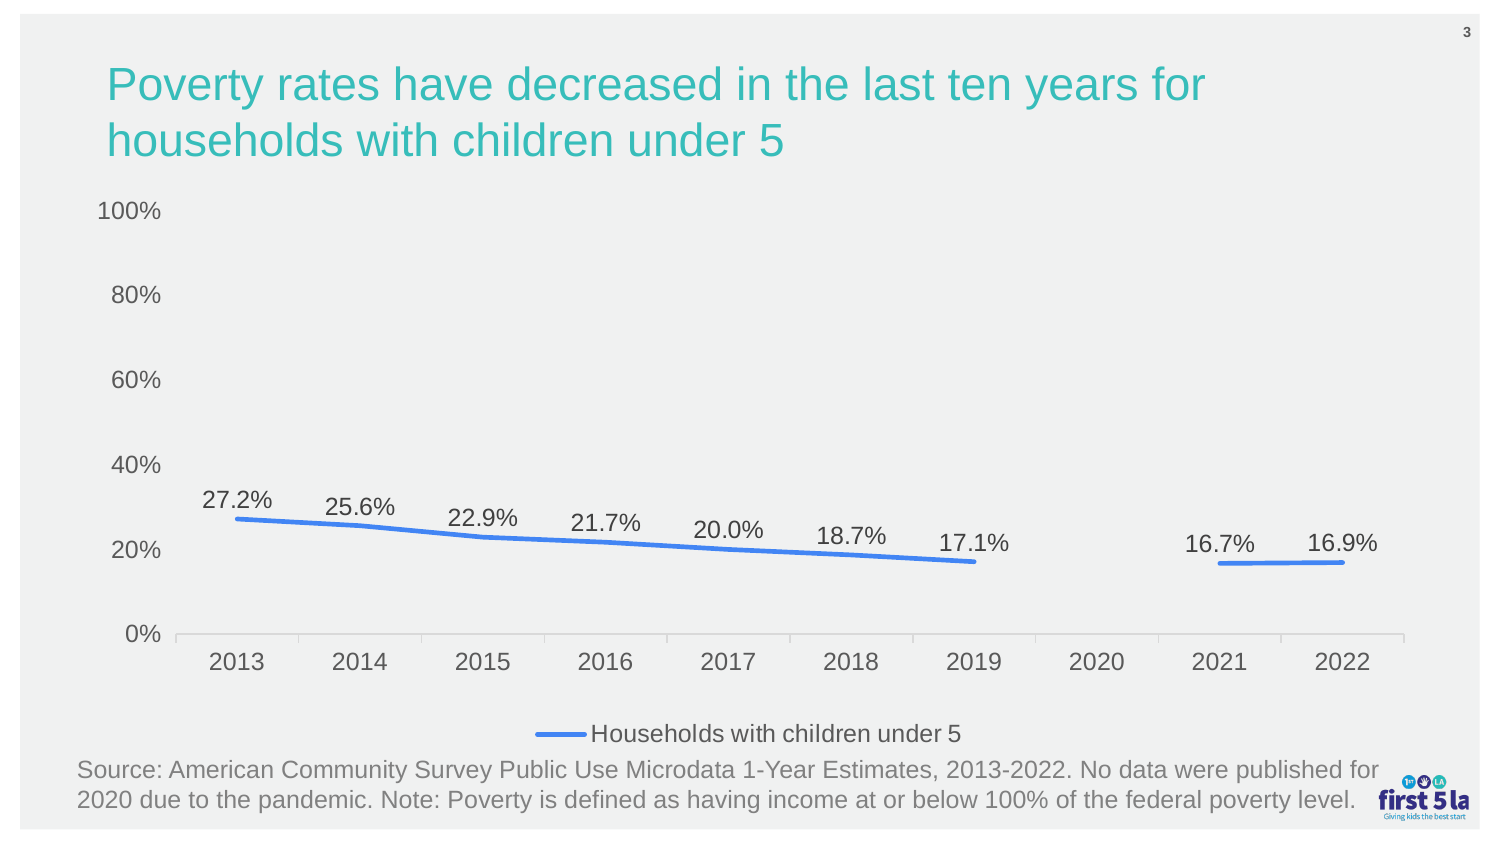

# Poverty rates have decreased in the last ten years for households with children under 5

### Chart

| Category | Households with children under 5 |
|---|---|
| 2013 | 0.272 |
| 2014 | 0.256 |
| 2015 | 0.229 |
| 2016 | 0.217 |
| 2017 | 0.2 |
| 2018 | 0.187 |
| 2019 | 0.171 |
| 2020 | None |
| 2021 | 0.167 |
| 2022 | 0.169 |
Source: American Community Survey Public Use Microdata 1-Year Estimates, 2013-2022. No data were published for 2020 due to the pandemic. Note: Poverty is defined as having income at or below 100% of the federal poverty level.